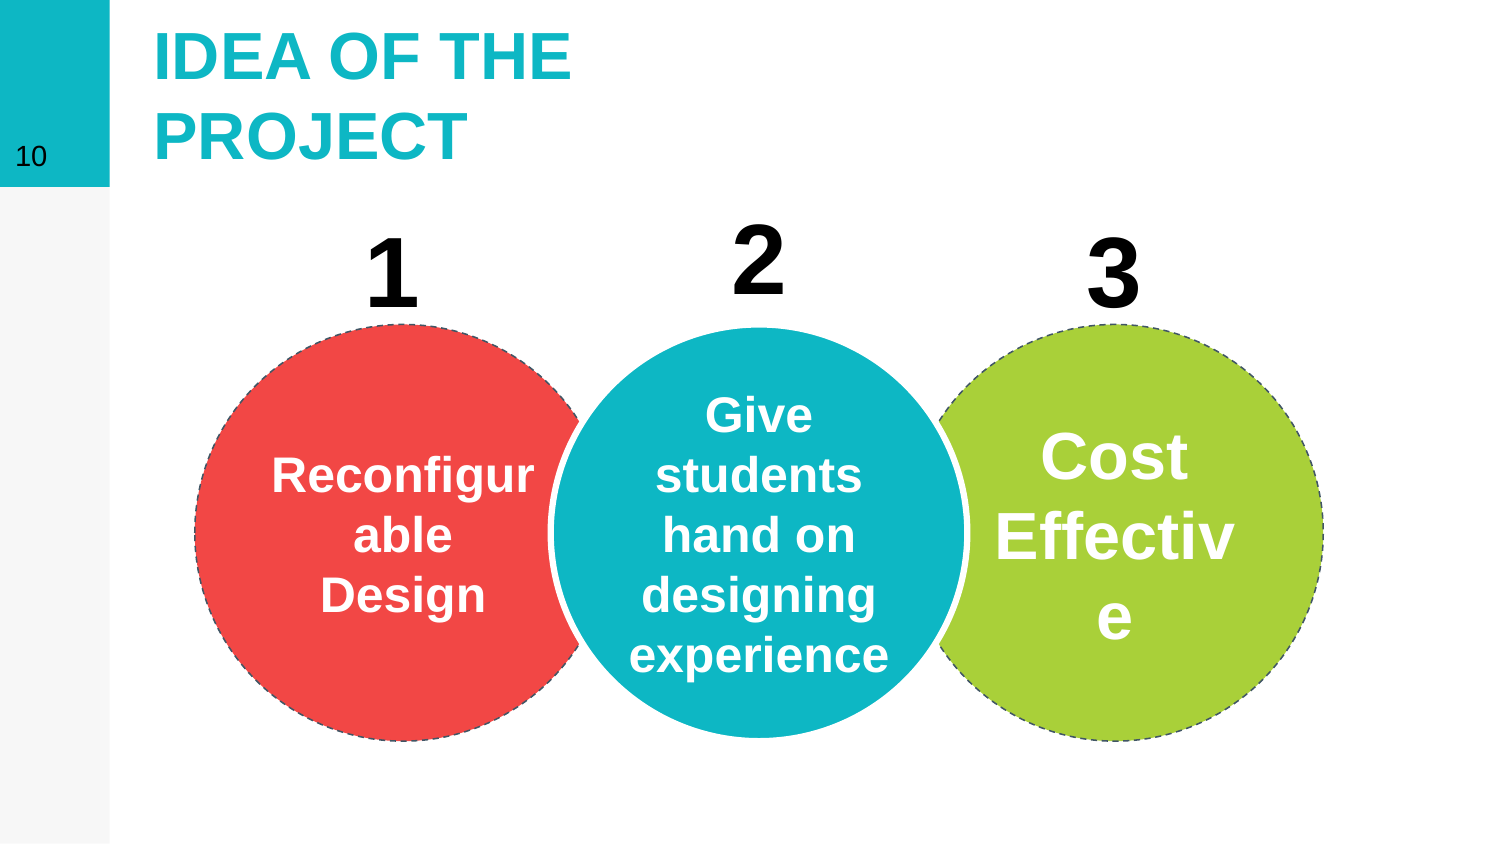

10
# IDEA OF THE PROJECT
2
3
1
Reconfigurable Design
Give students hand on designing experience
Cost Effective